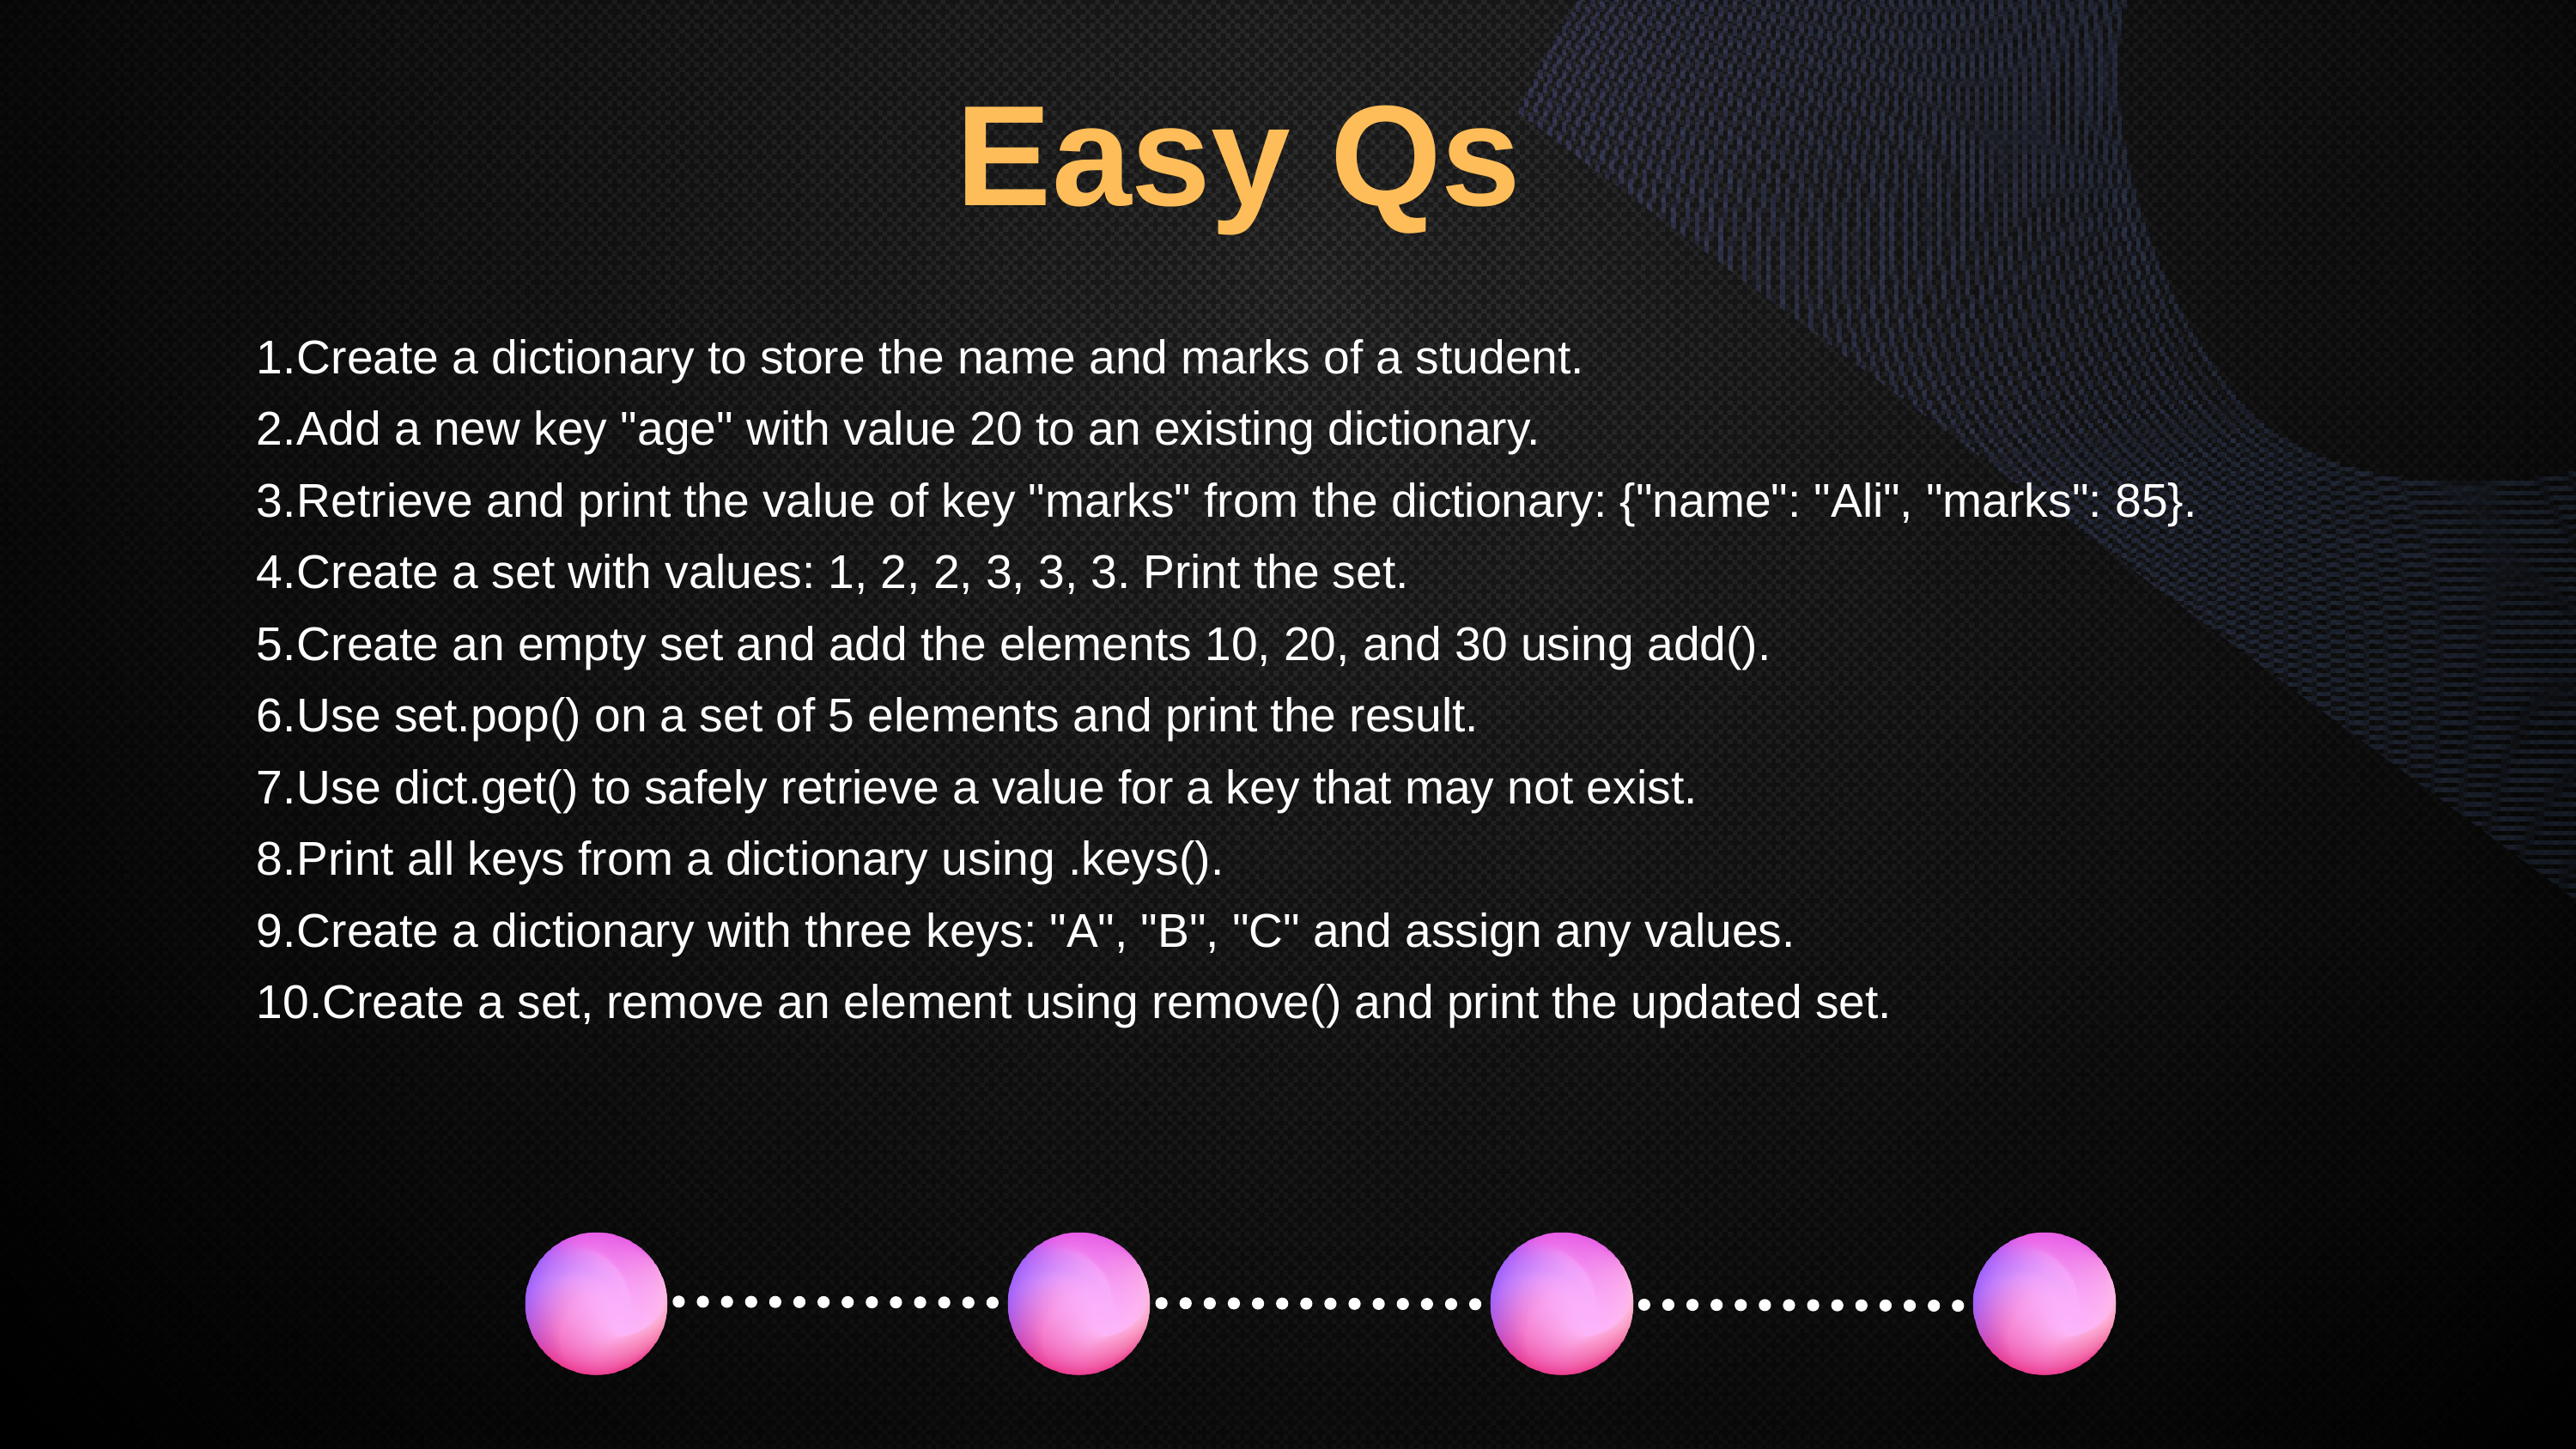

Easy Qs
Create a dictionary to store the name and marks of a student.
Add a new key "age" with value 20 to an existing dictionary.
Retrieve and print the value of key "marks" from the dictionary: {"name": "Ali", "marks": 85}.
Create a set with values: 1, 2, 2, 3, 3, 3. Print the set.
Create an empty set and add the elements 10, 20, and 30 using add().
Use set.pop() on a set of 5 elements and print the result.
Use dict.get() to safely retrieve a value for a key that may not exist.
Print all keys from a dictionary using .keys().
Create a dictionary with three keys: "A", "B", "C" and assign any values.
Create a set, remove an element using remove() and print the updated set.